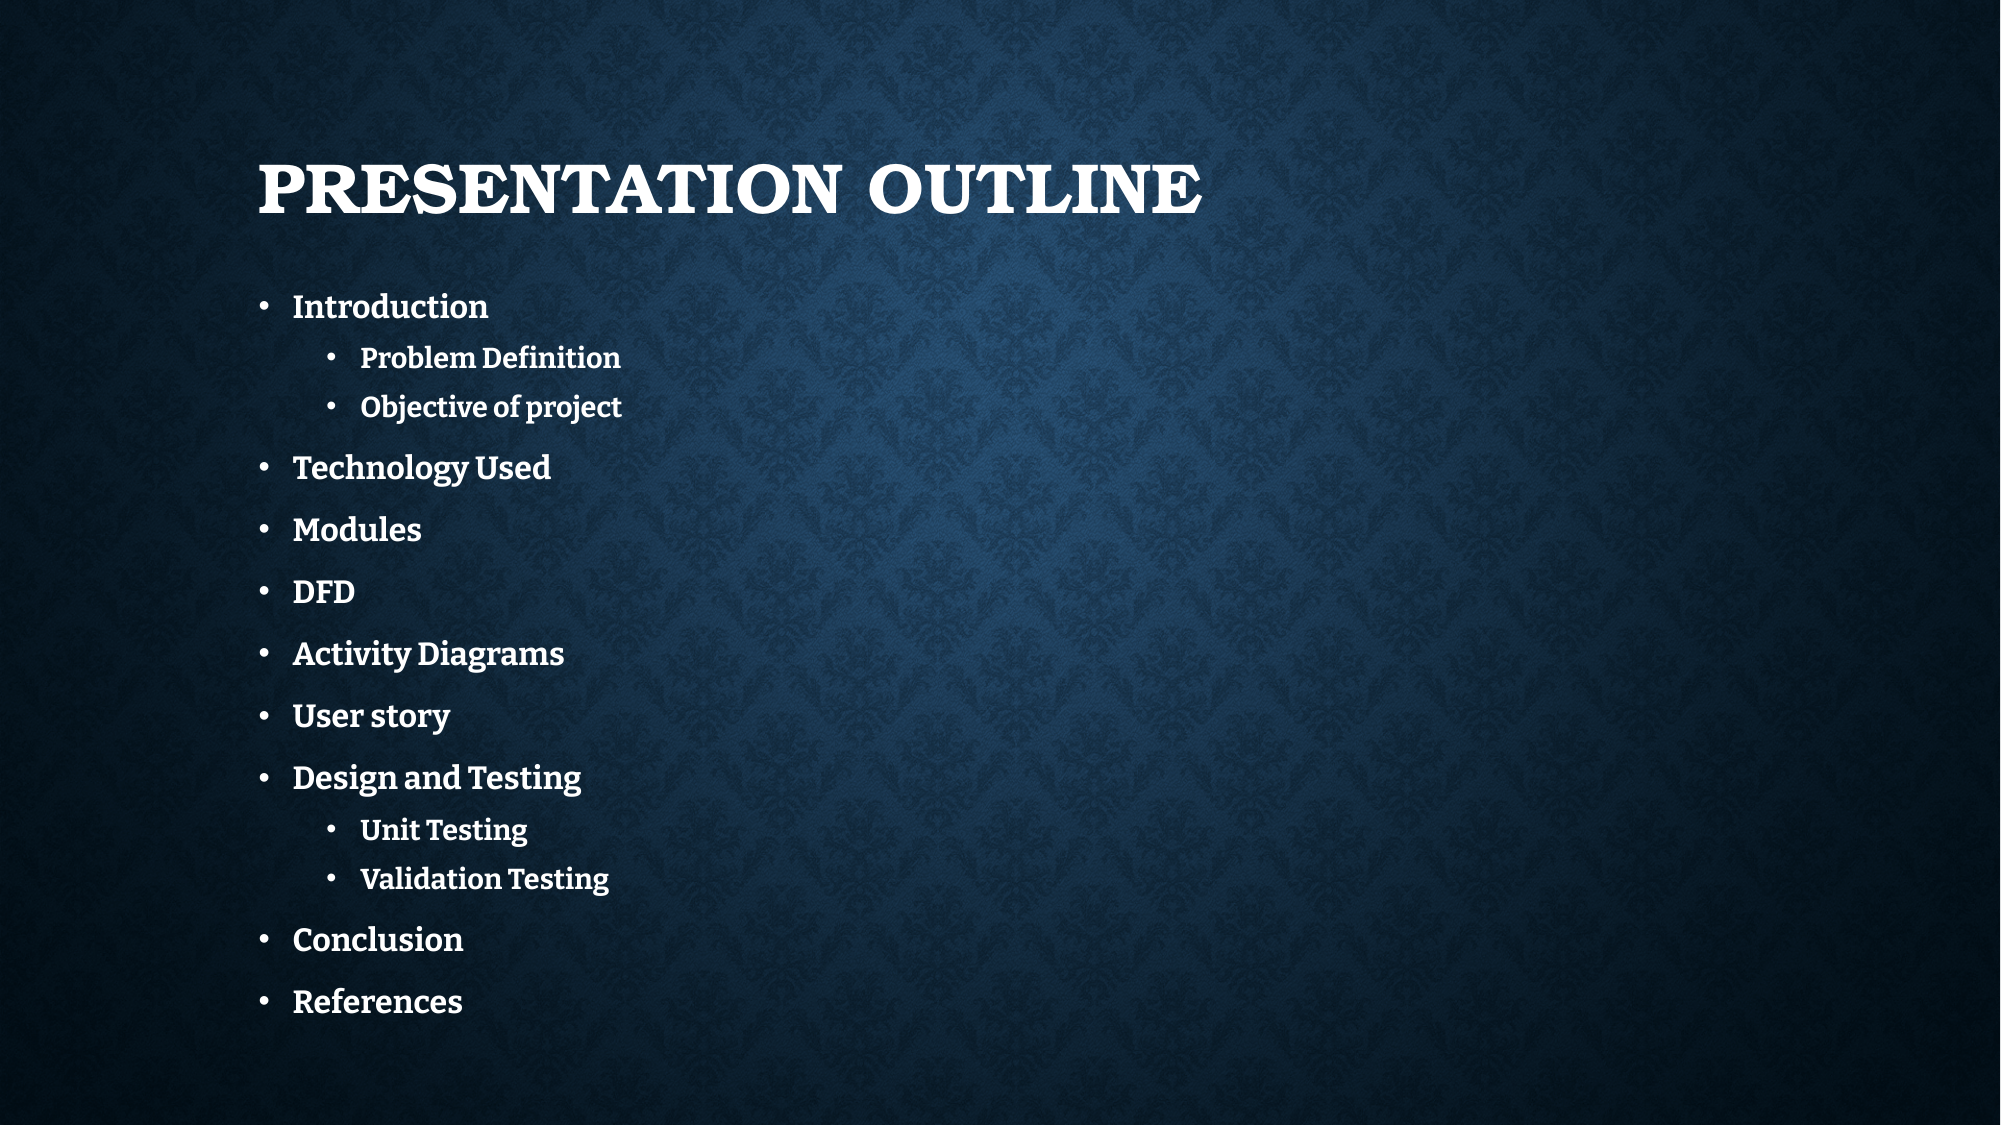

# Presentation Outline
Introduction
Problem Definition
Objective of project
Technology Used
Modules
DFD
Activity Diagrams
User story
Design and Testing
Unit Testing
Validation Testing
Conclusion
References